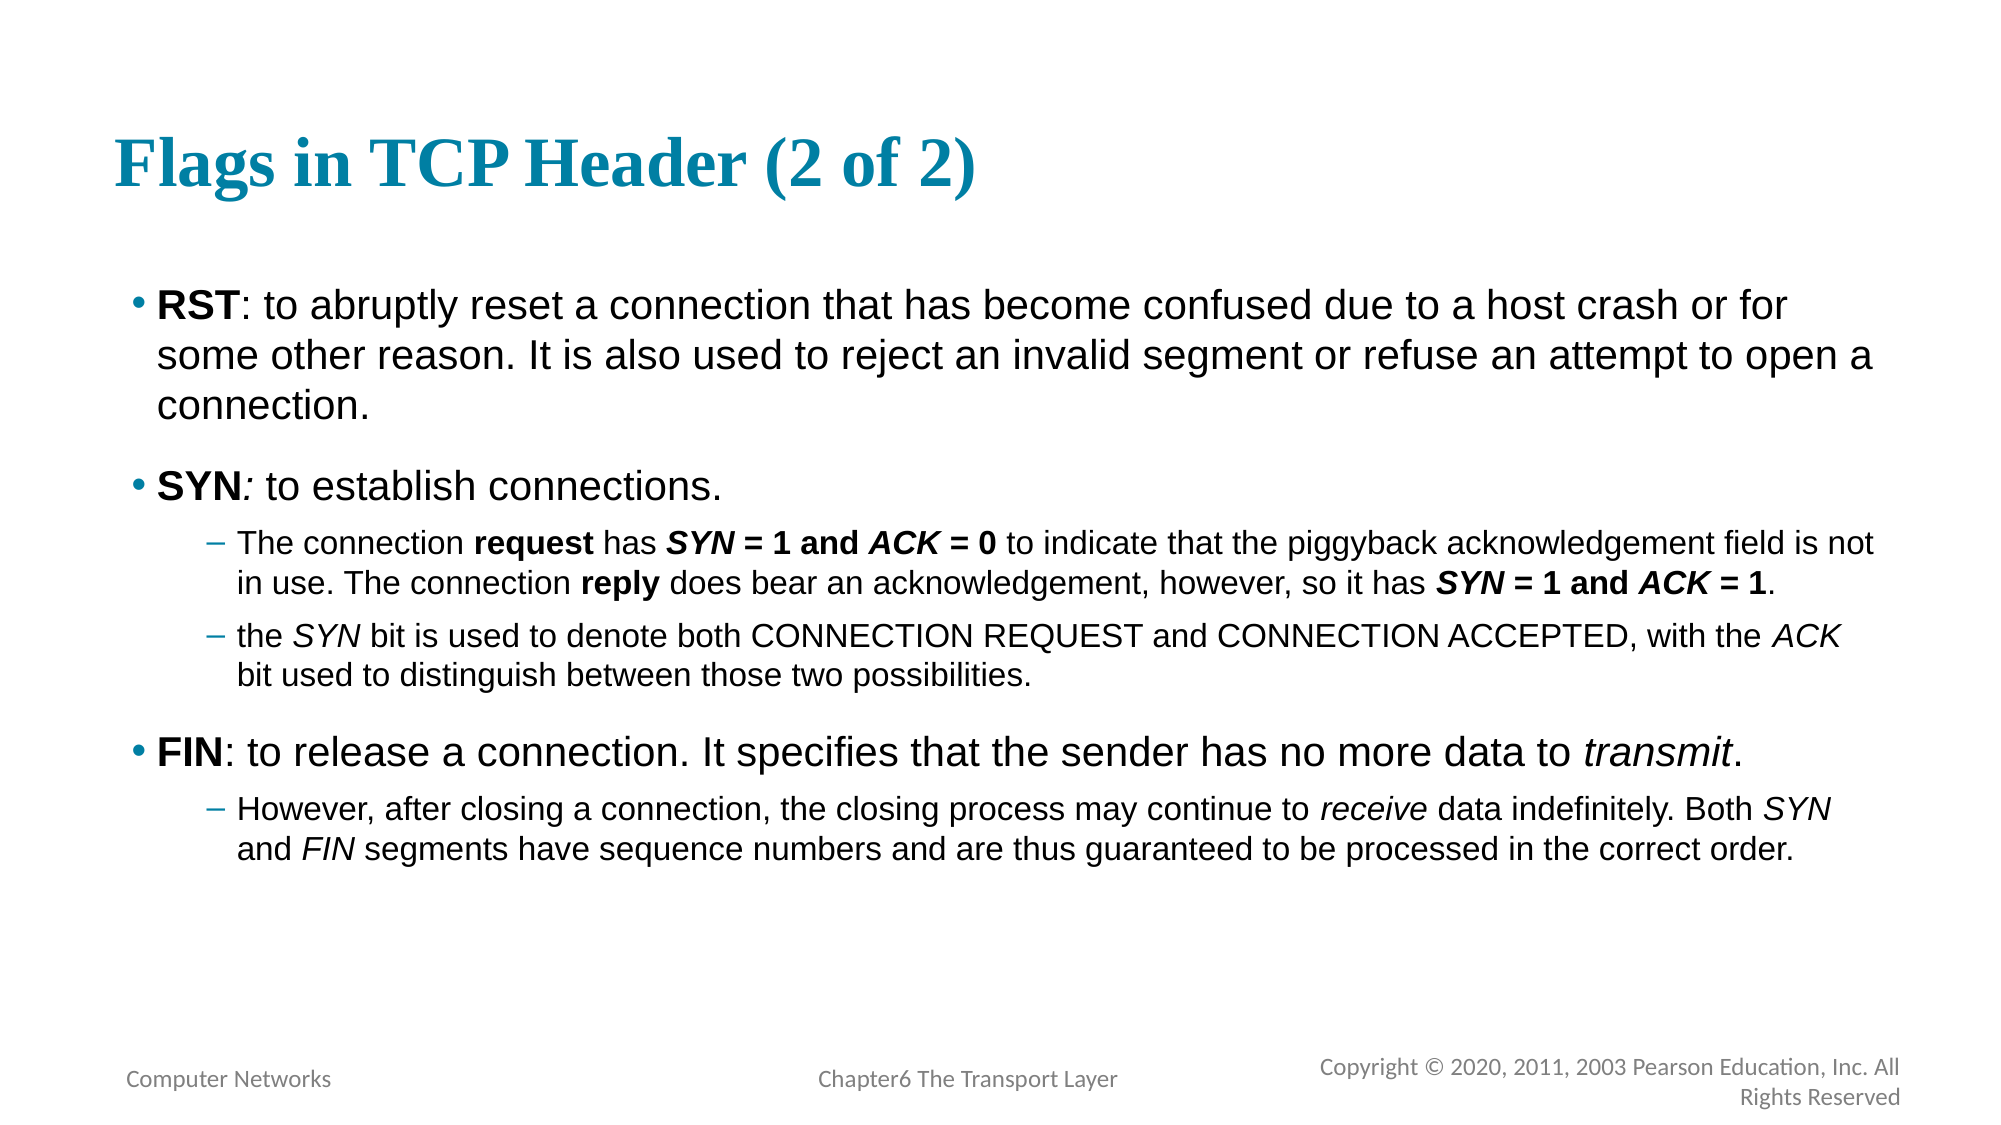

# Flags in TCP Header (2 of 2)
RST: to abruptly reset a connection that has become confused due to a host crash or for some other reason. It is also used to reject an invalid segment or refuse an attempt to open a connection.
SYN: to establish connections.
The connection request has SYN = 1 and ACK = 0 to indicate that the piggyback acknowledgement field is not in use. The connection reply does bear an acknowledgement, however, so it has SYN = 1 and ACK = 1.
the SYN bit is used to denote both CONNECTION REQUEST and CONNECTION ACCEPTED, with the ACK bit used to distinguish between those two possibilities.
FIN: to release a connection. It specifies that the sender has no more data to transmit.
However, after closing a connection, the closing process may continue to receive data indefinitely. Both SYN and FIN segments have sequence numbers and are thus guaranteed to be processed in the correct order.